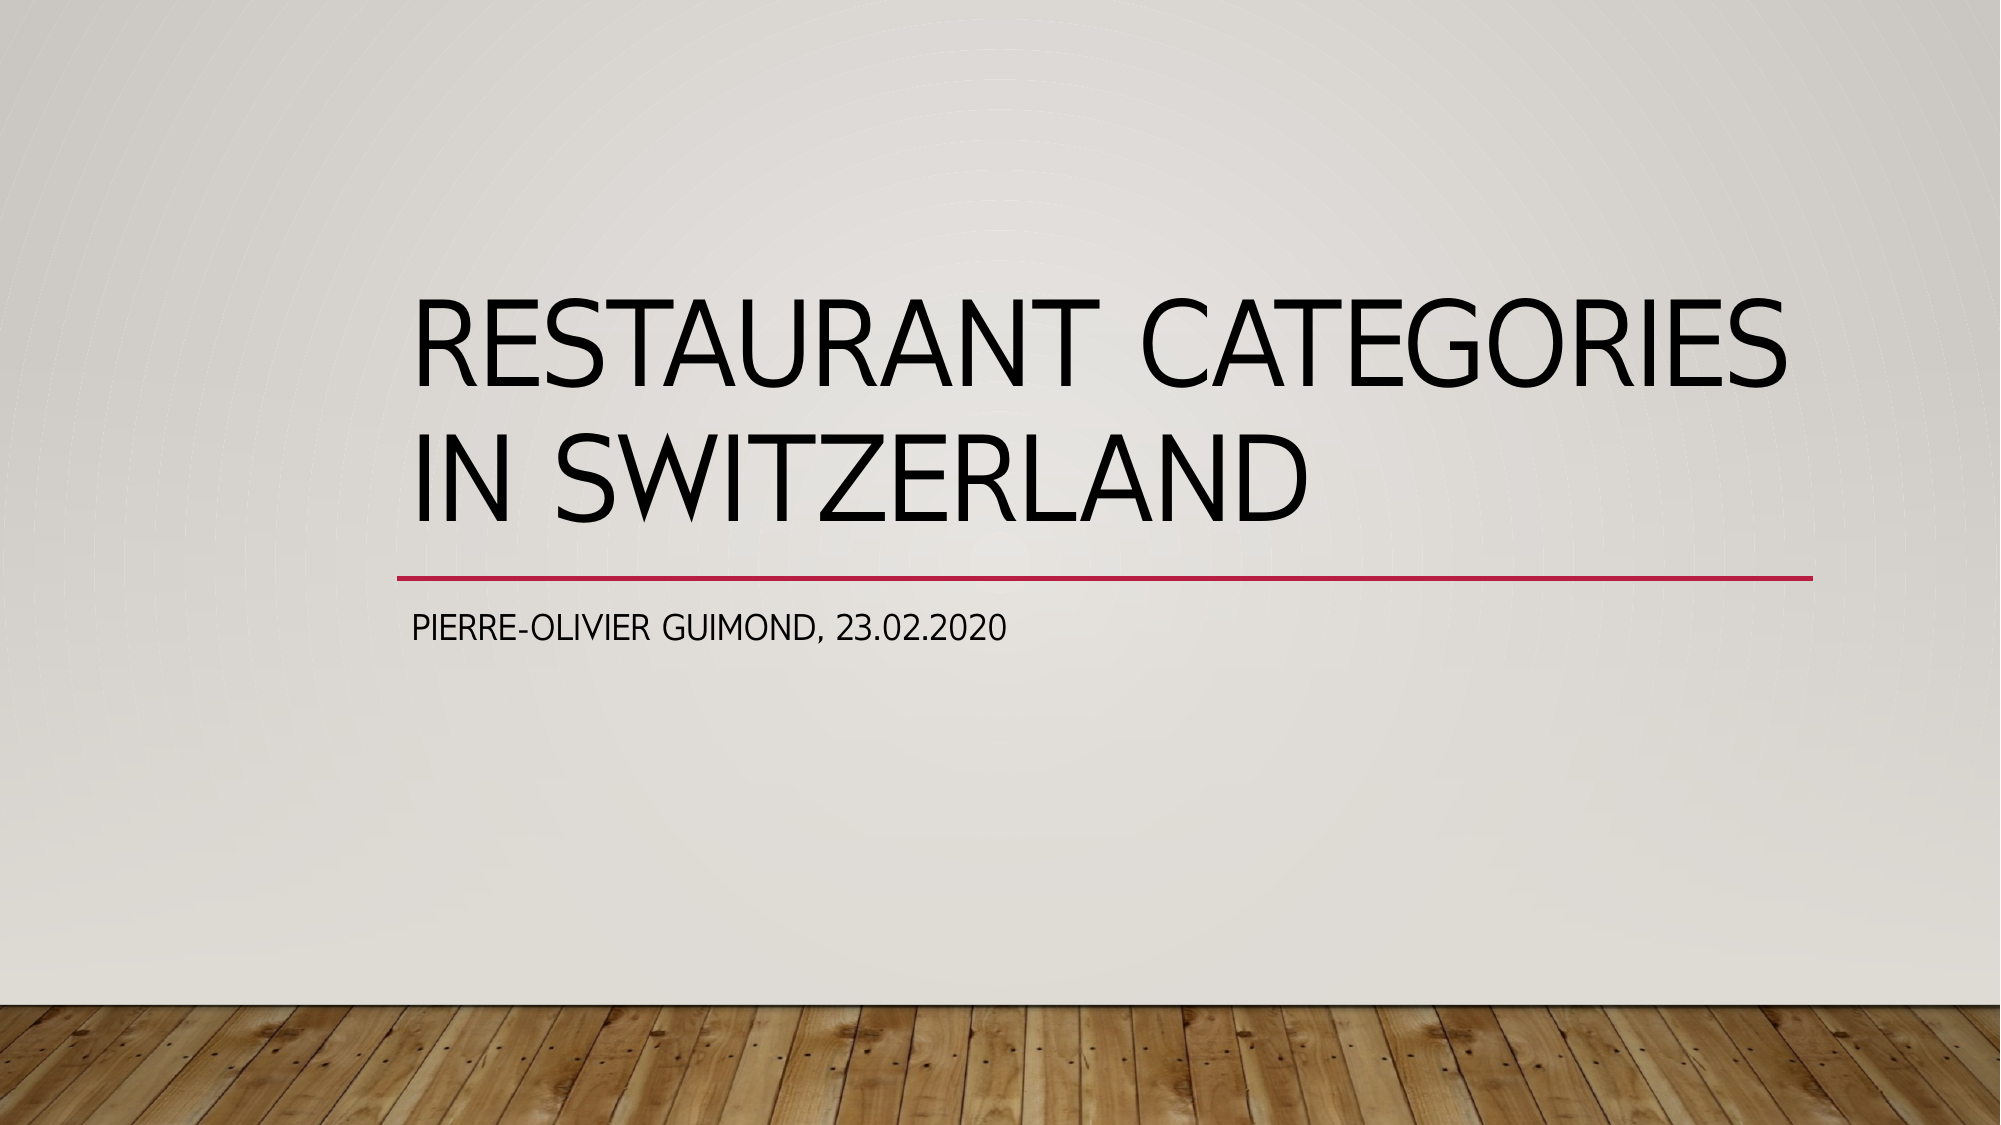

# Restaurant categories in Switzerland
Pierre-Olivier Guimond, 23.02.2020